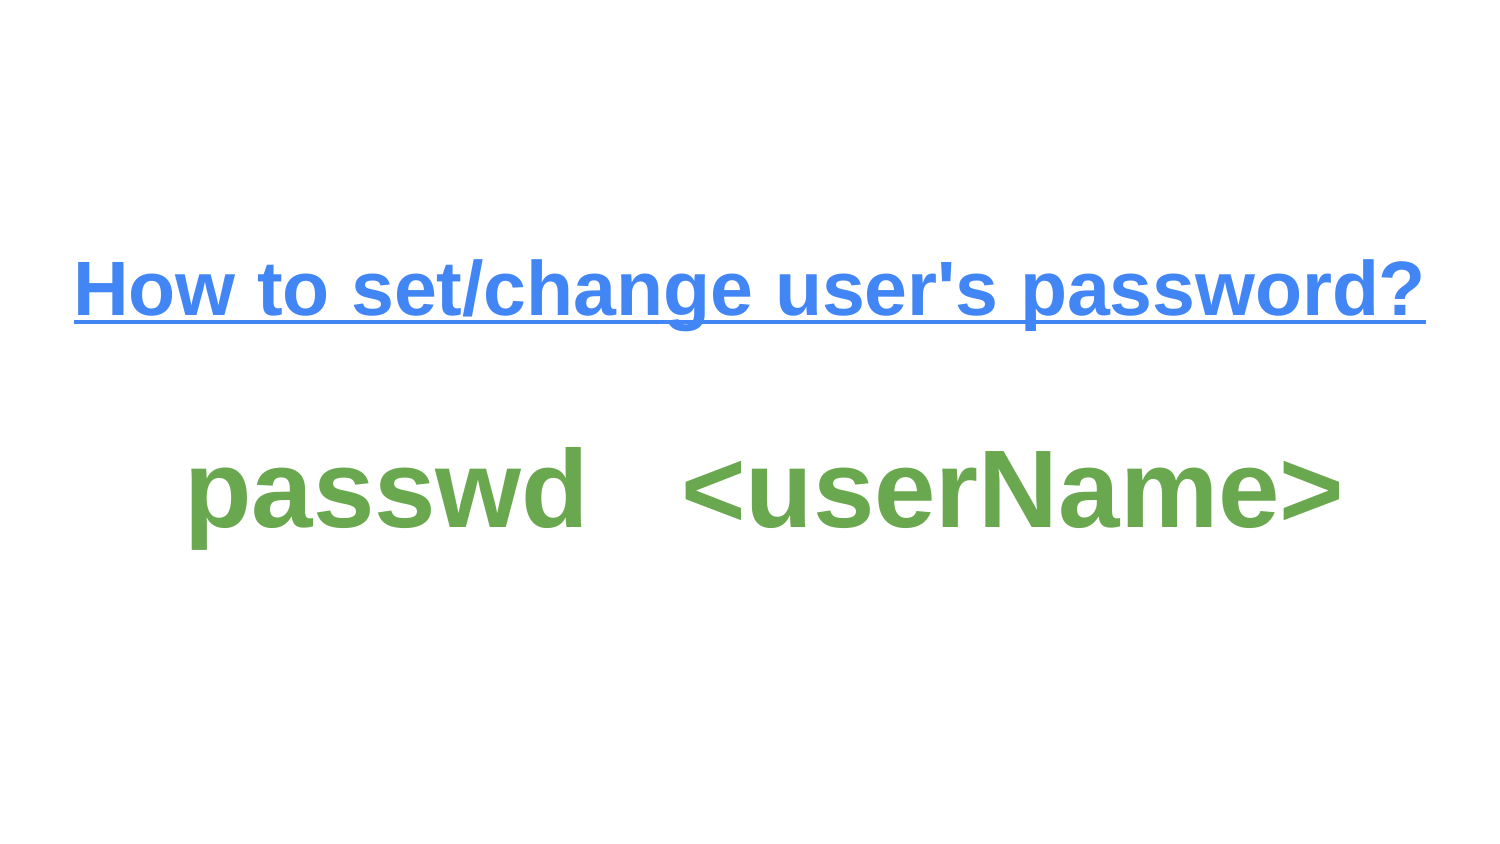

# How to set/change user's password?
passwd   <userName>